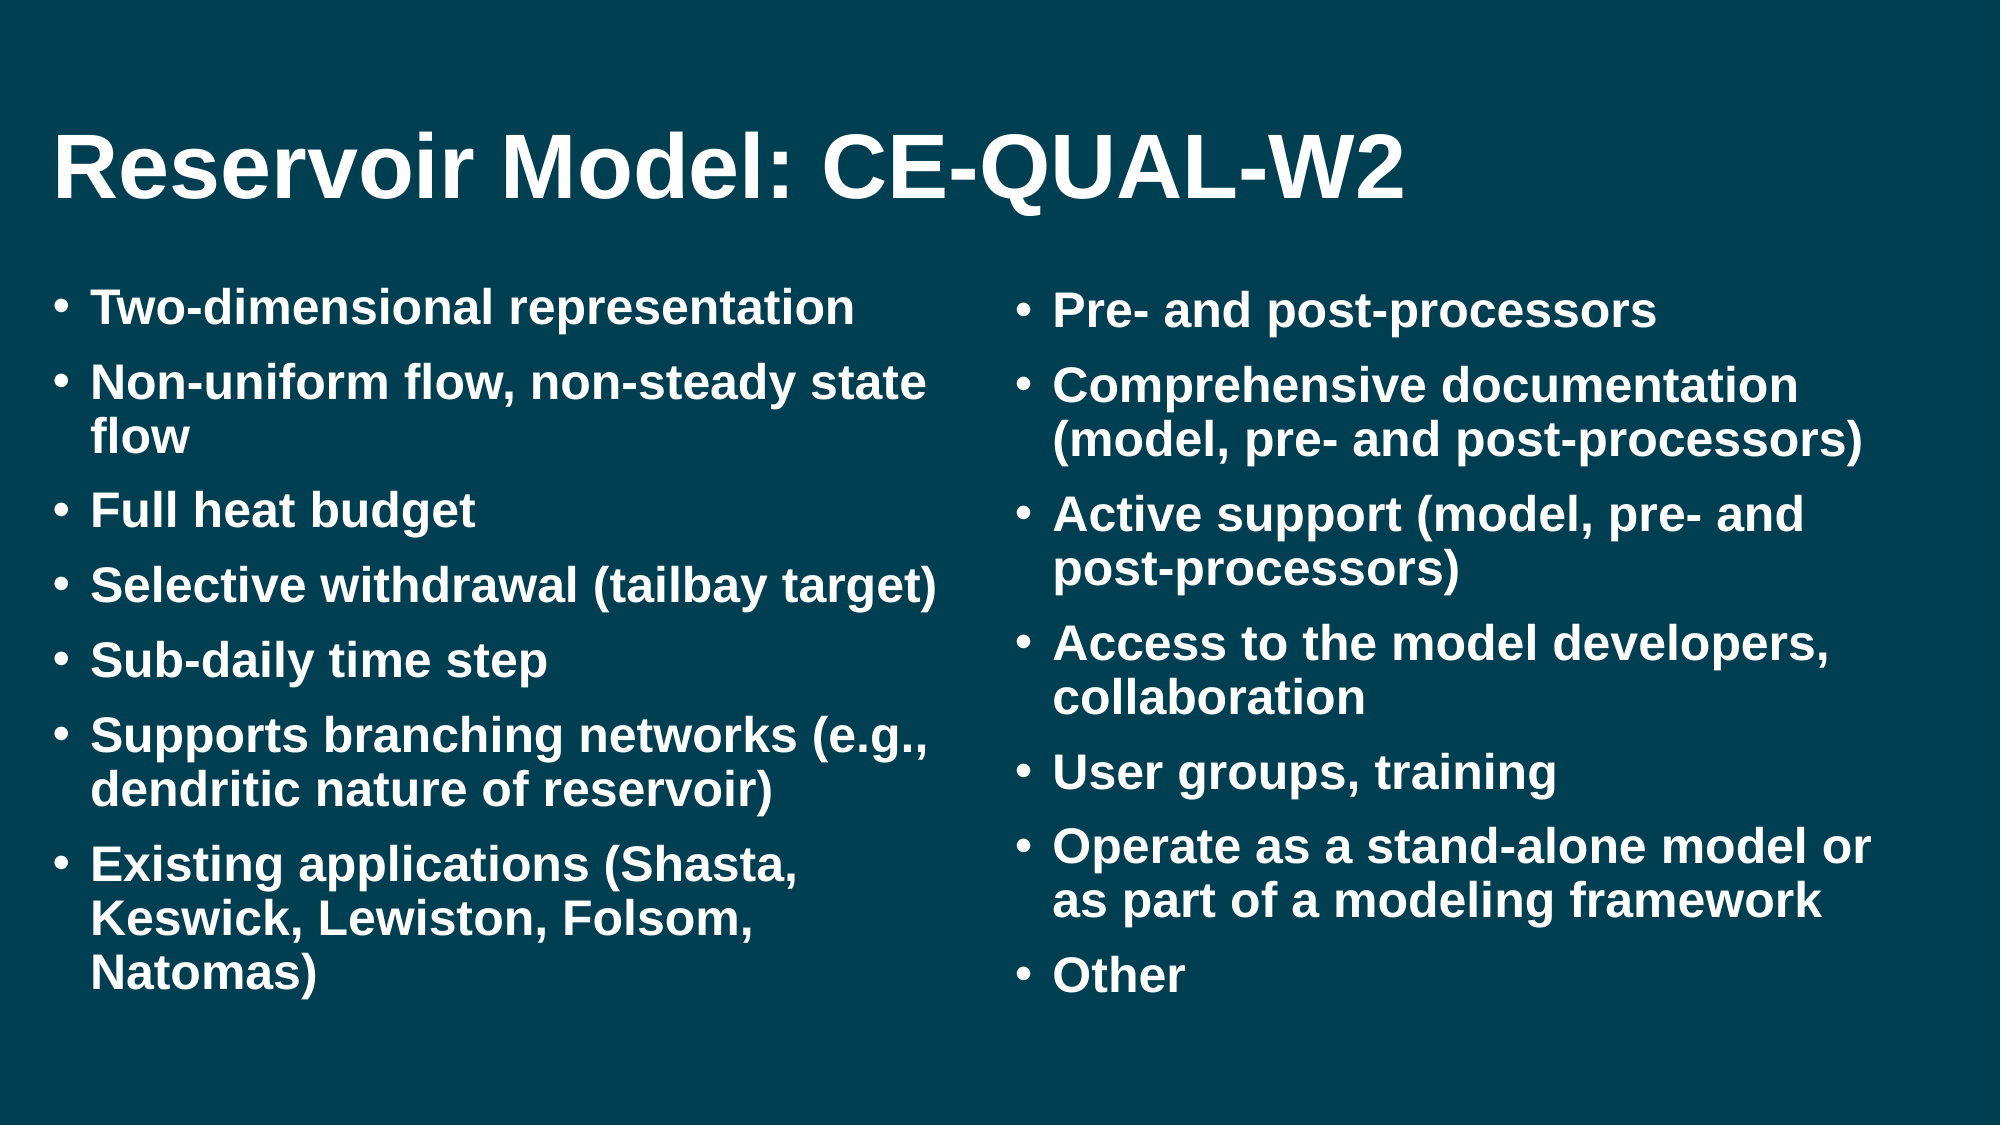

# Reservoir Model: CE-QUAL-W2
Two-dimensional representation
Non-uniform flow, non-steady state flow
Full heat budget
Selective withdrawal (tailbay target)
Sub-daily time step
Supports branching networks (e.g., dendritic nature of reservoir)
Existing applications (Shasta, Keswick, Lewiston, Folsom, Natomas)

Pre- and post-processors
Comprehensive documentation (model, pre- and post-processors)
Active support (model, pre- and post-processors)
Access to the model developers, collaboration
User groups, training
Operate as a stand-alone model or as part of a modeling framework
Other